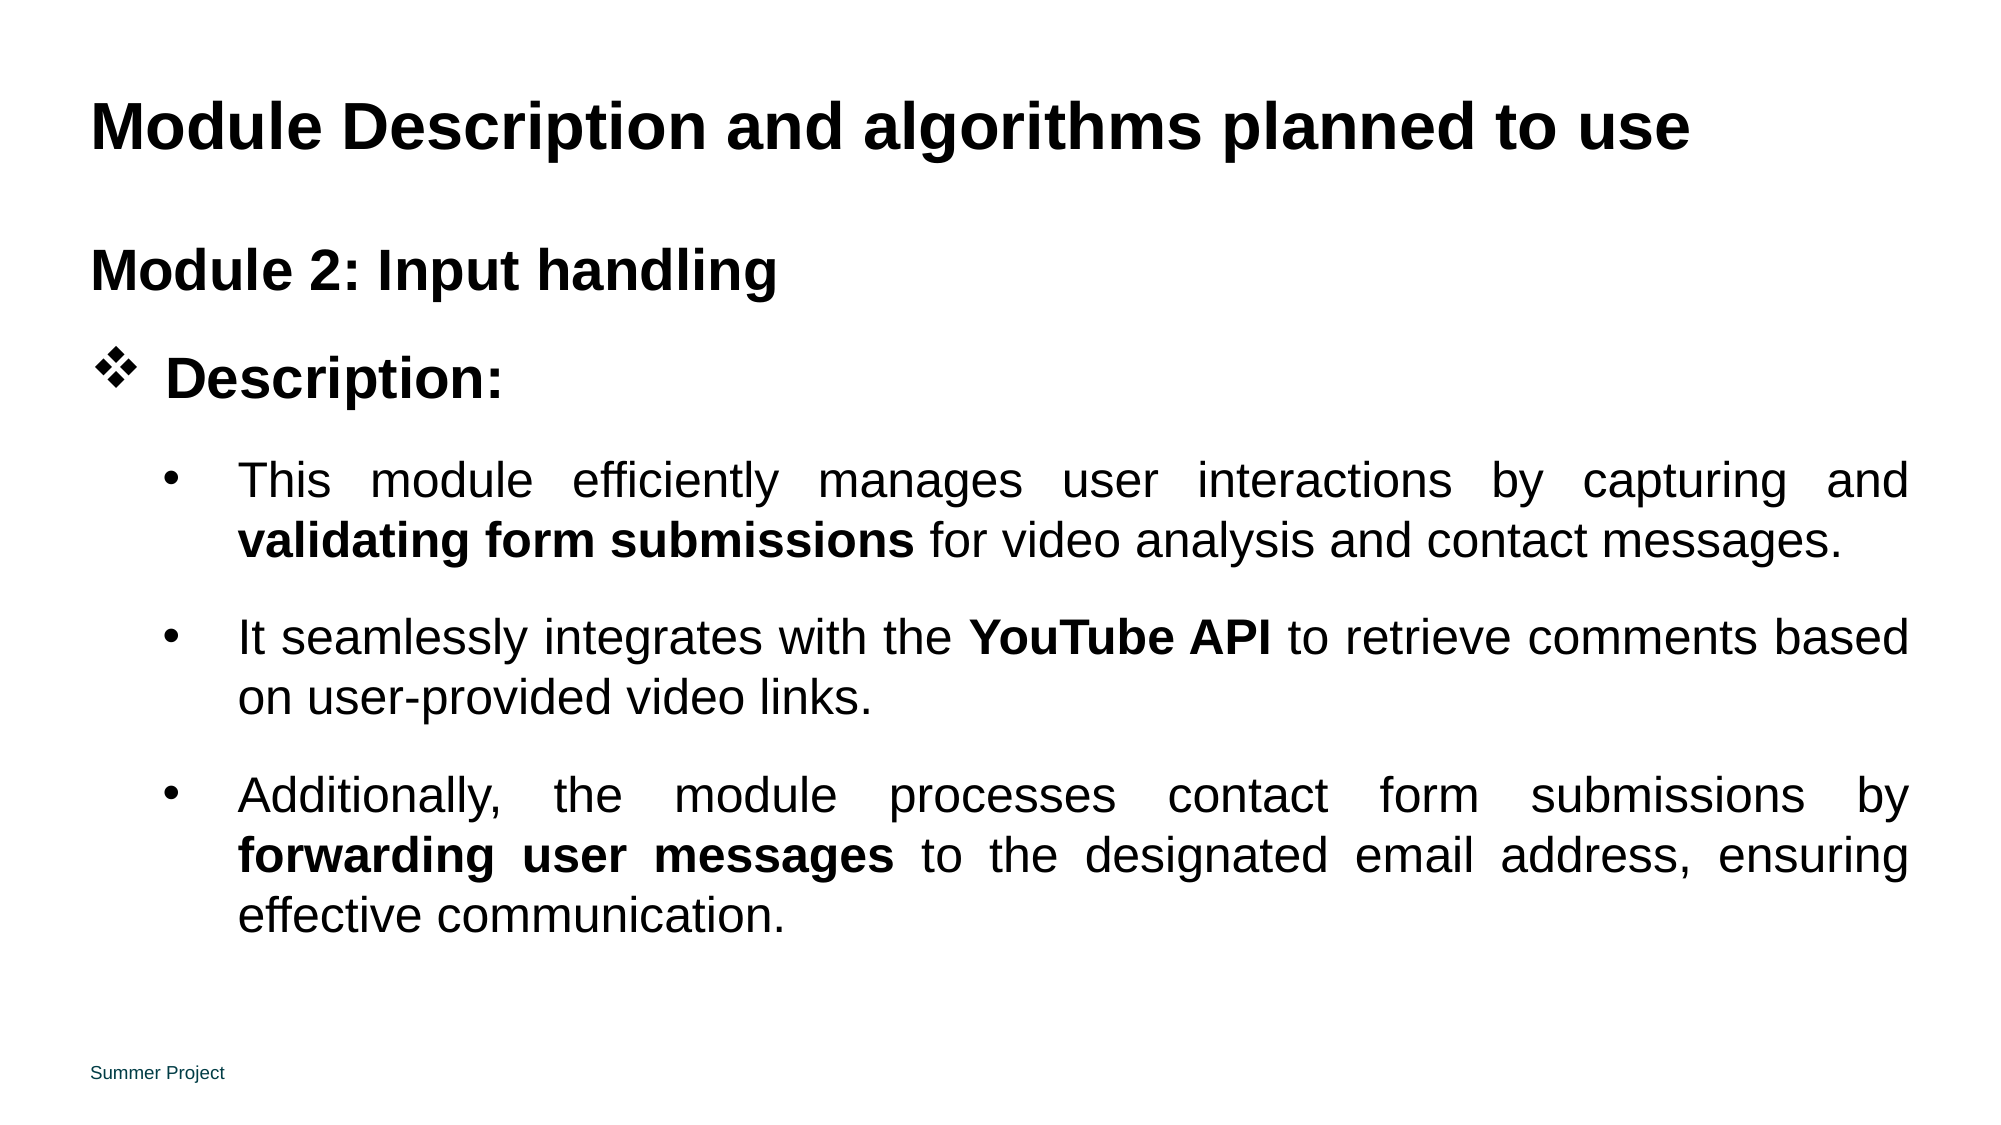

# Module Description and algorithms planned to use
Module 2: Input handling
Description:
This module efficiently manages user interactions by capturing and validating form submissions for video analysis and contact messages.
It seamlessly integrates with the YouTube API to retrieve comments based on user-provided video links.
Additionally, the module processes contact form submissions by forwarding user messages to the designated email address, ensuring effective communication.